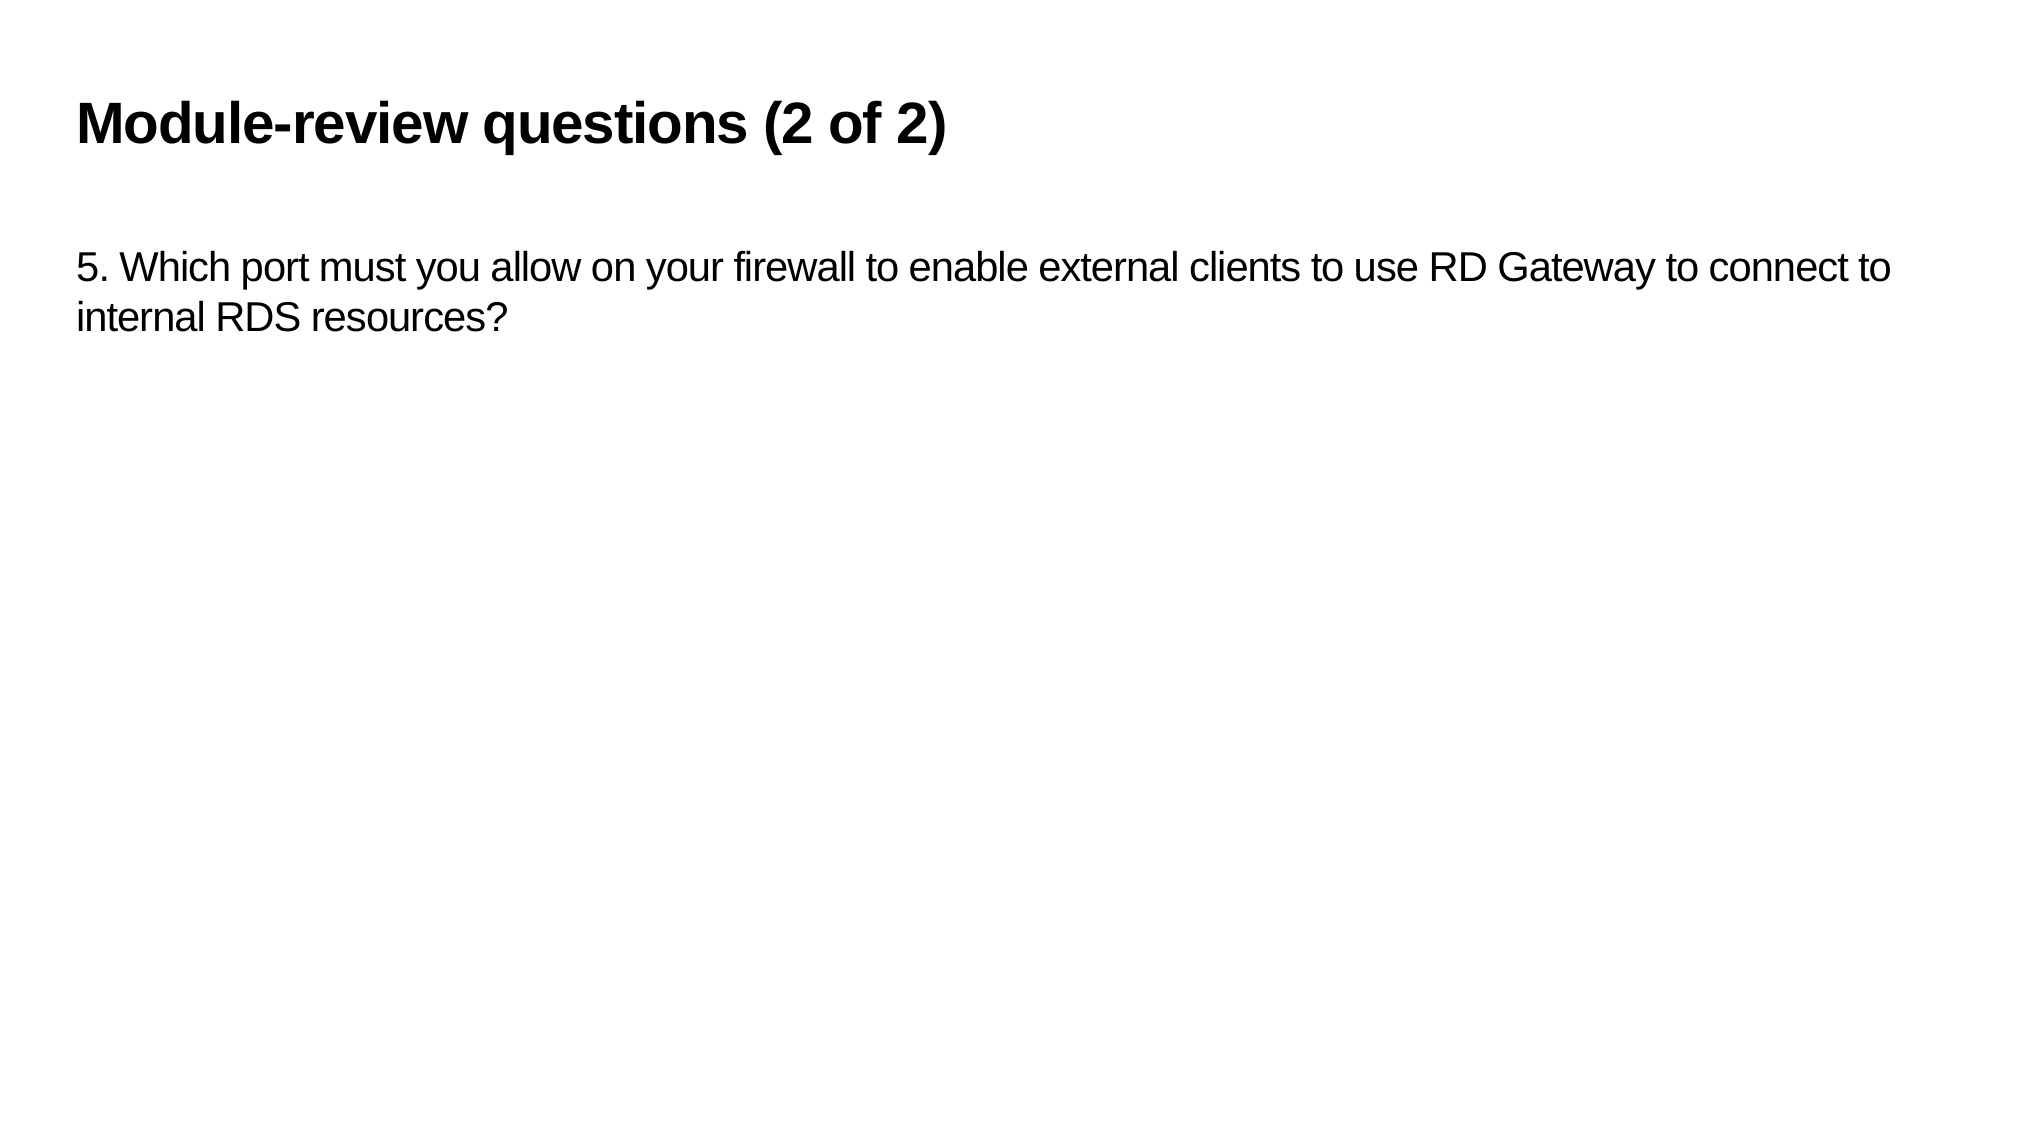

# Module-review questions (2 of 2)
5. Which port must you allow on your firewall to enable external clients to use RD Gateway to connect to internal RDS resources?